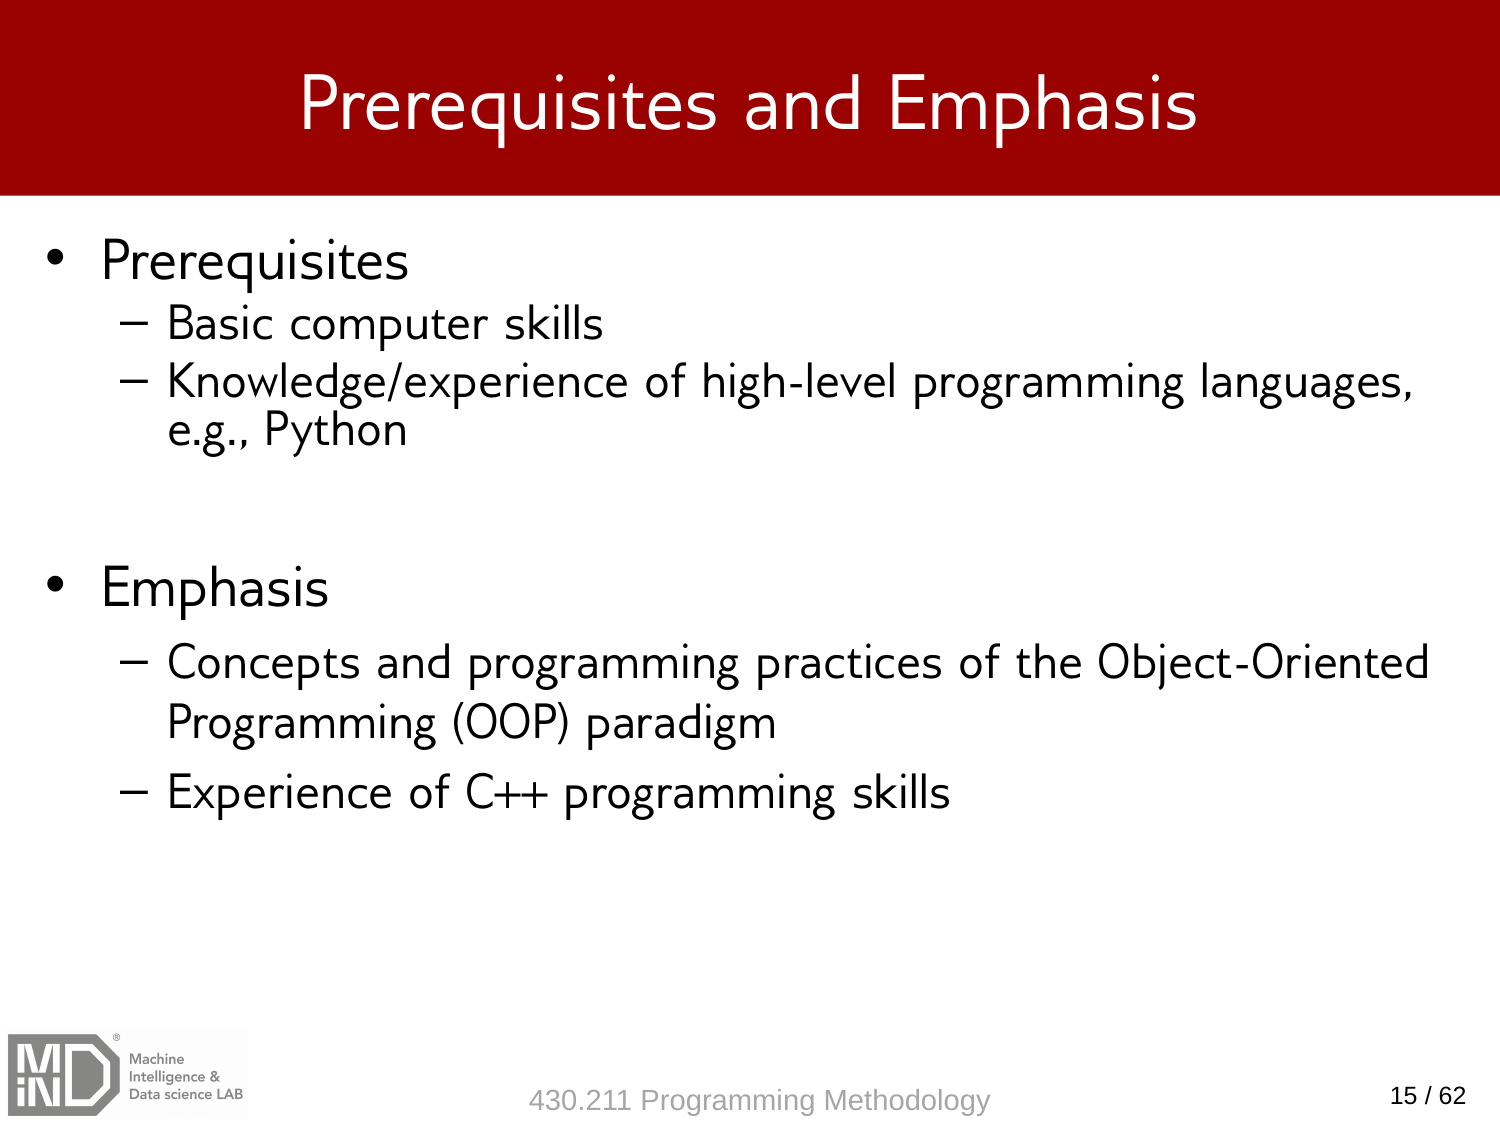

# Prerequisites and Emphasis
Prerequisites
Basic computer skills
Knowledge/experience of high-level programming languages, e.g., Python

Emphasis
Concepts and programming practices of the Object-Oriented Programming (OOP) paradigm
Experience of C++ programming skills

15 / 62